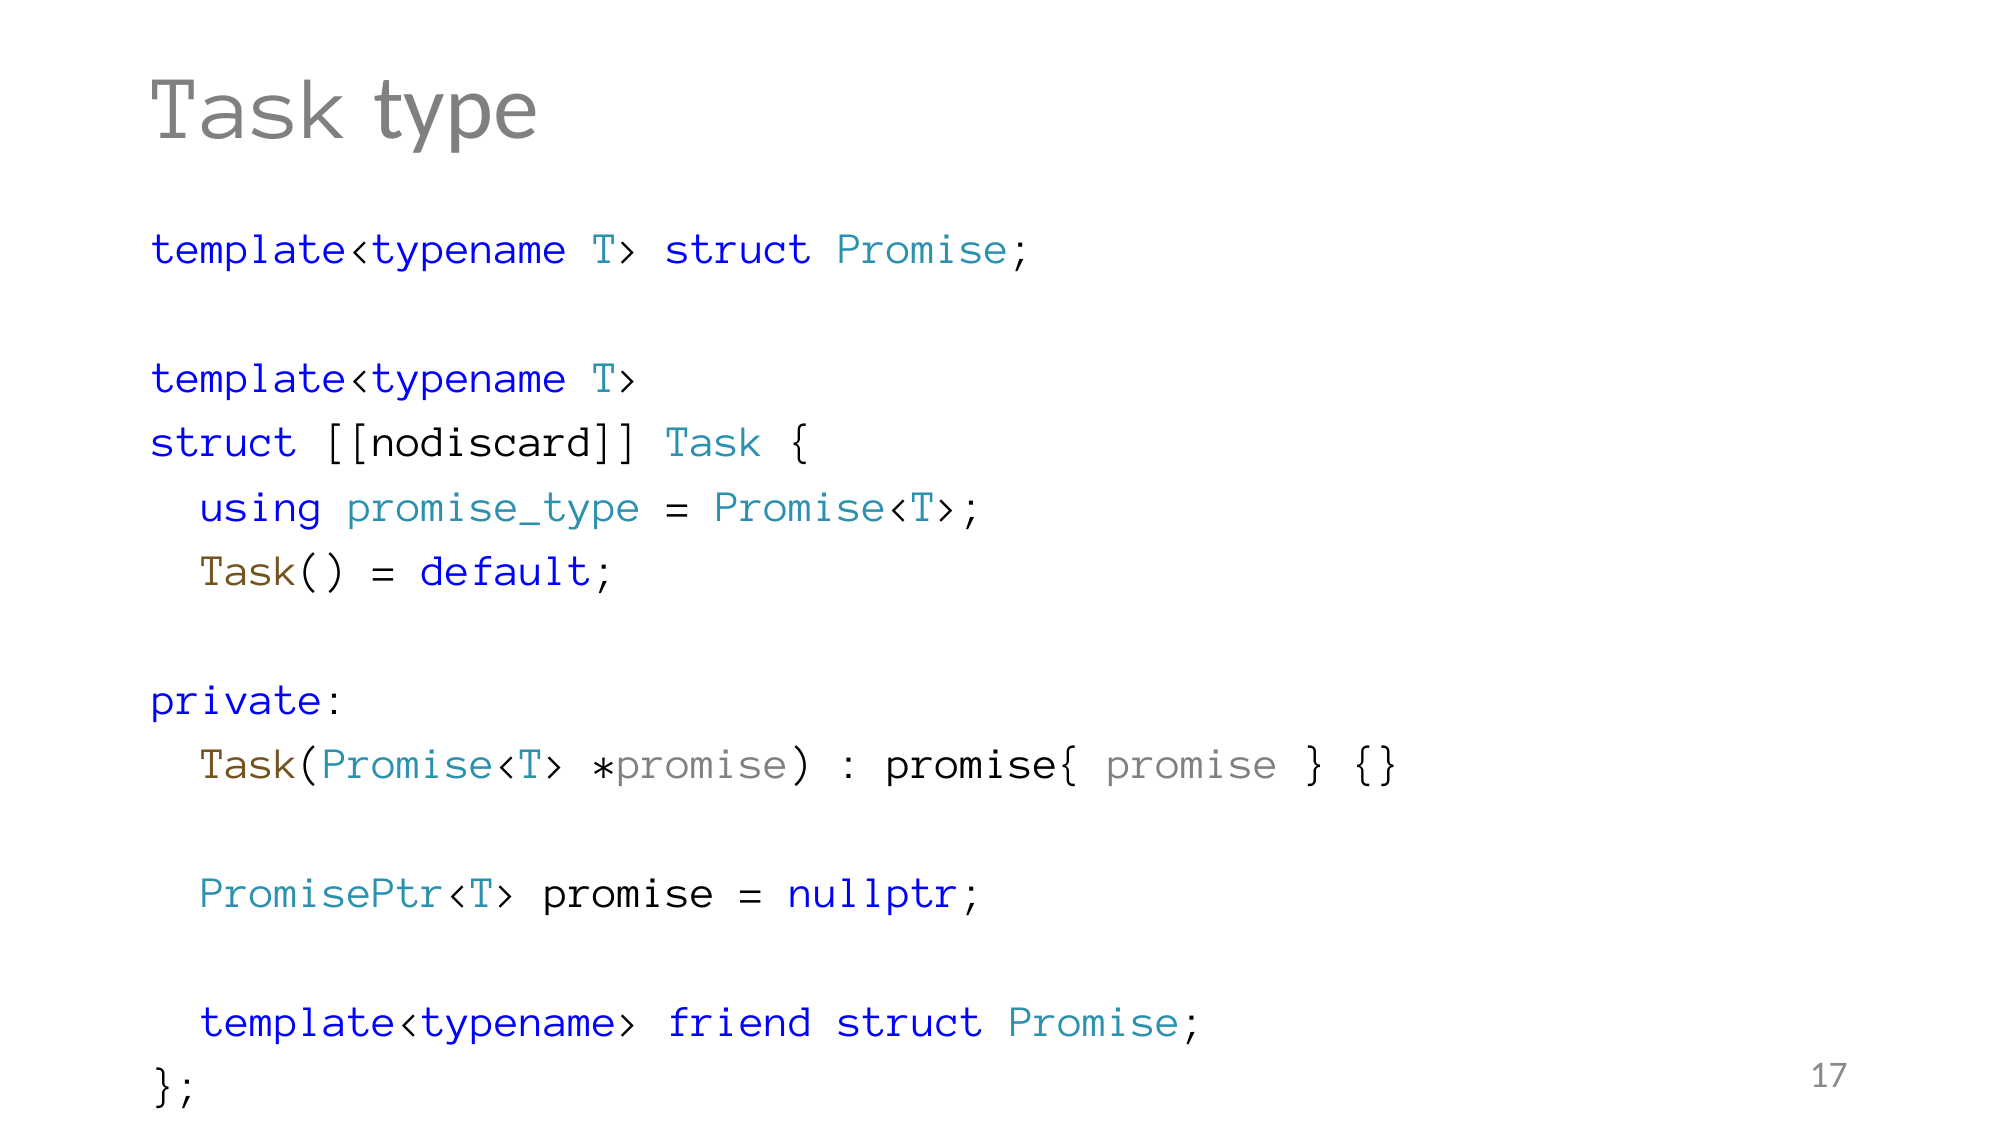

# Task type
template<typename T> struct Promise;

template<typename T>
struct [[nodiscard]] Task {
  using promise_type = Promise<T>;
  Task() = default;

private:
  Task(Promise<T> *promise) : promise{ promise } {}

  PromisePtr<T> promise = nullptr;

  template<typename> friend struct Promise;
};

17